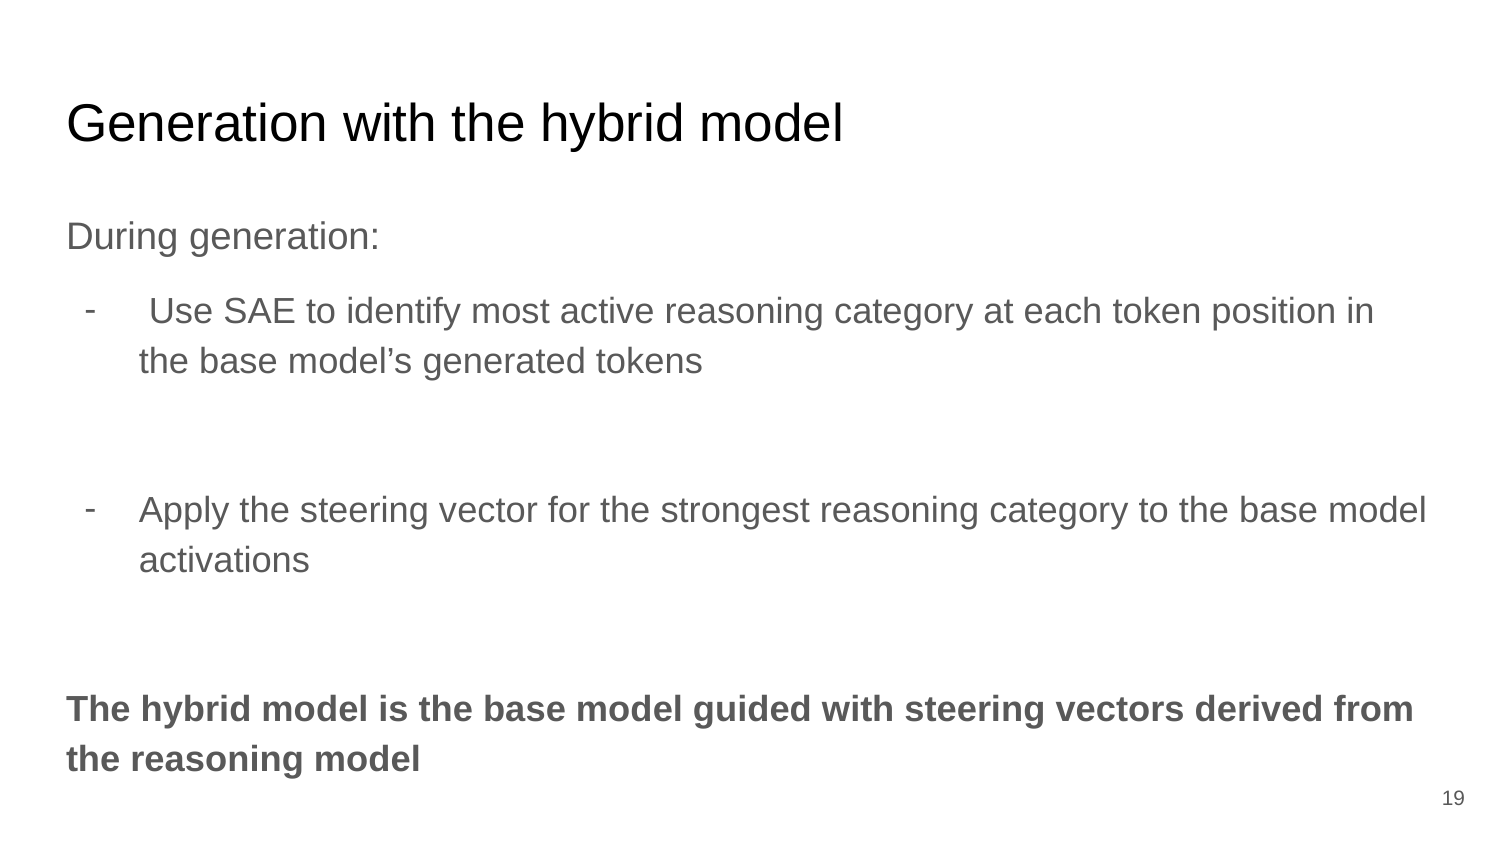

# Generation with the hybrid model
During generation:
 Use SAE to identify most active reasoning category at each token position in the base model’s generated tokens

Apply the steering vector for the strongest reasoning category to the base model activations

The hybrid model is the base model guided with steering vectors derived from the reasoning model
19